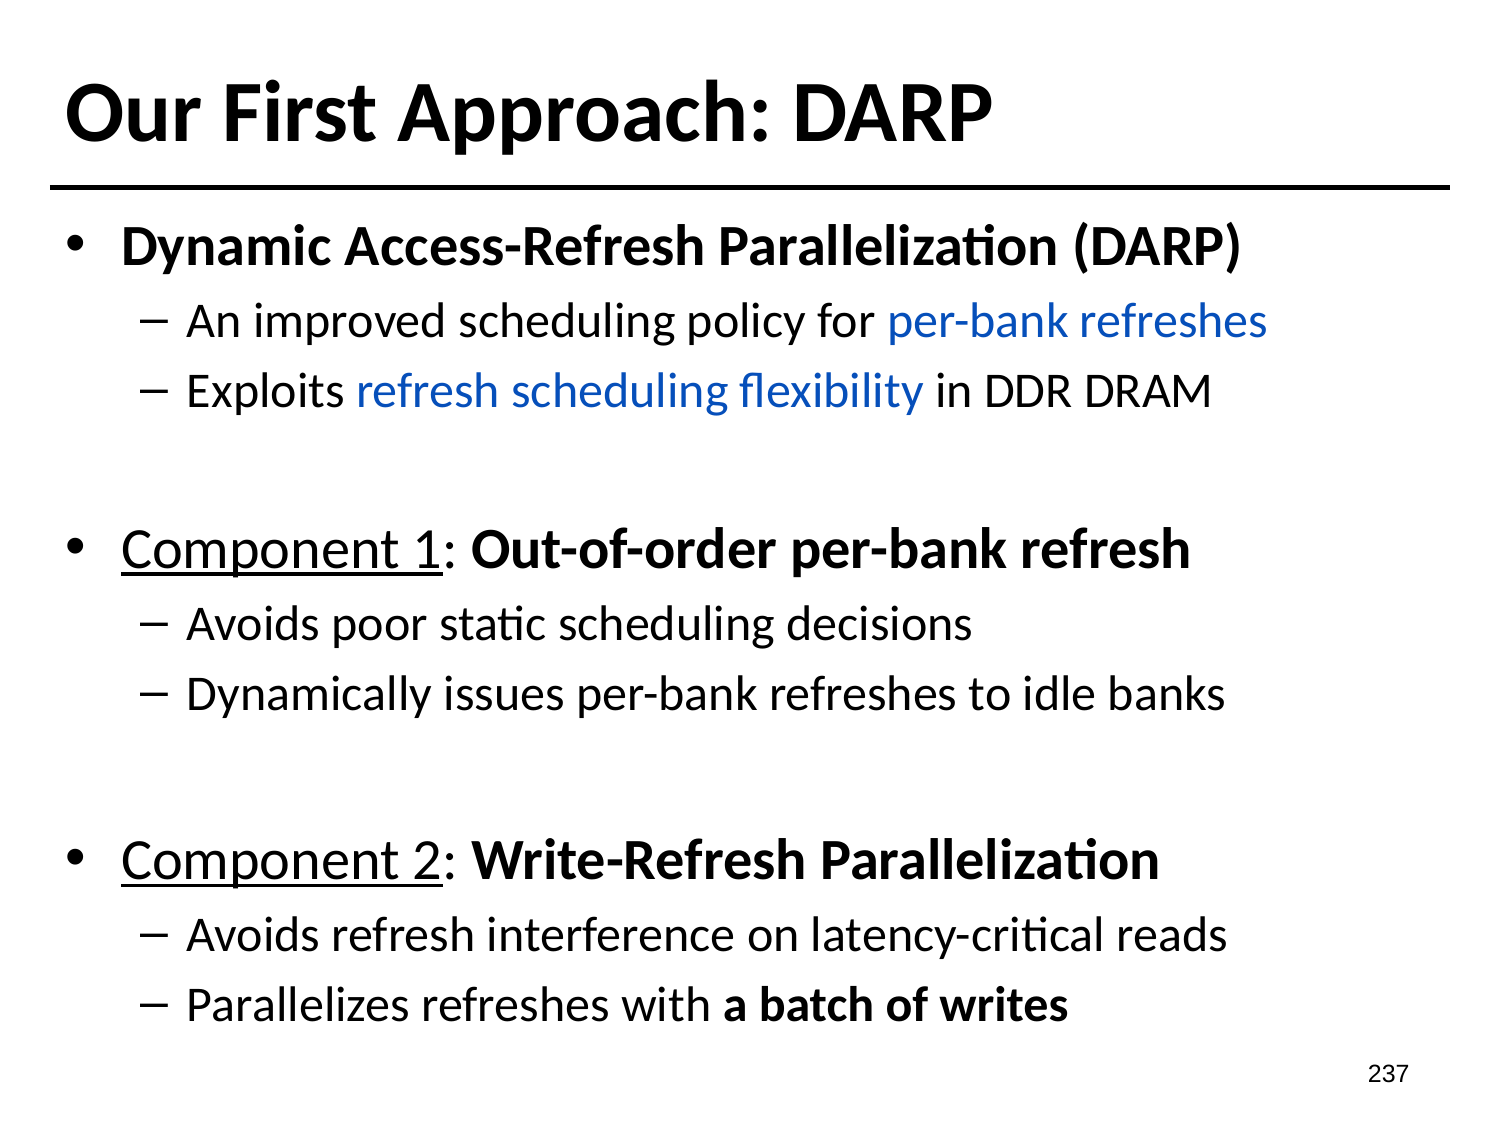

# Our First Approach: DARP
Dynamic Access-Refresh Parallelization (DARP)
An improved scheduling policy for per-bank refreshes
Exploits refresh scheduling flexibility in DDR DRAM

Component 1: Out-of-order per-bank refresh
Avoids poor static scheduling decisions
Dynamically issues per-bank refreshes to idle banks

Component 2: Write-Refresh Parallelization
Avoids refresh interference on latency-critical reads
Parallelizes refreshes with a batch of writes
237